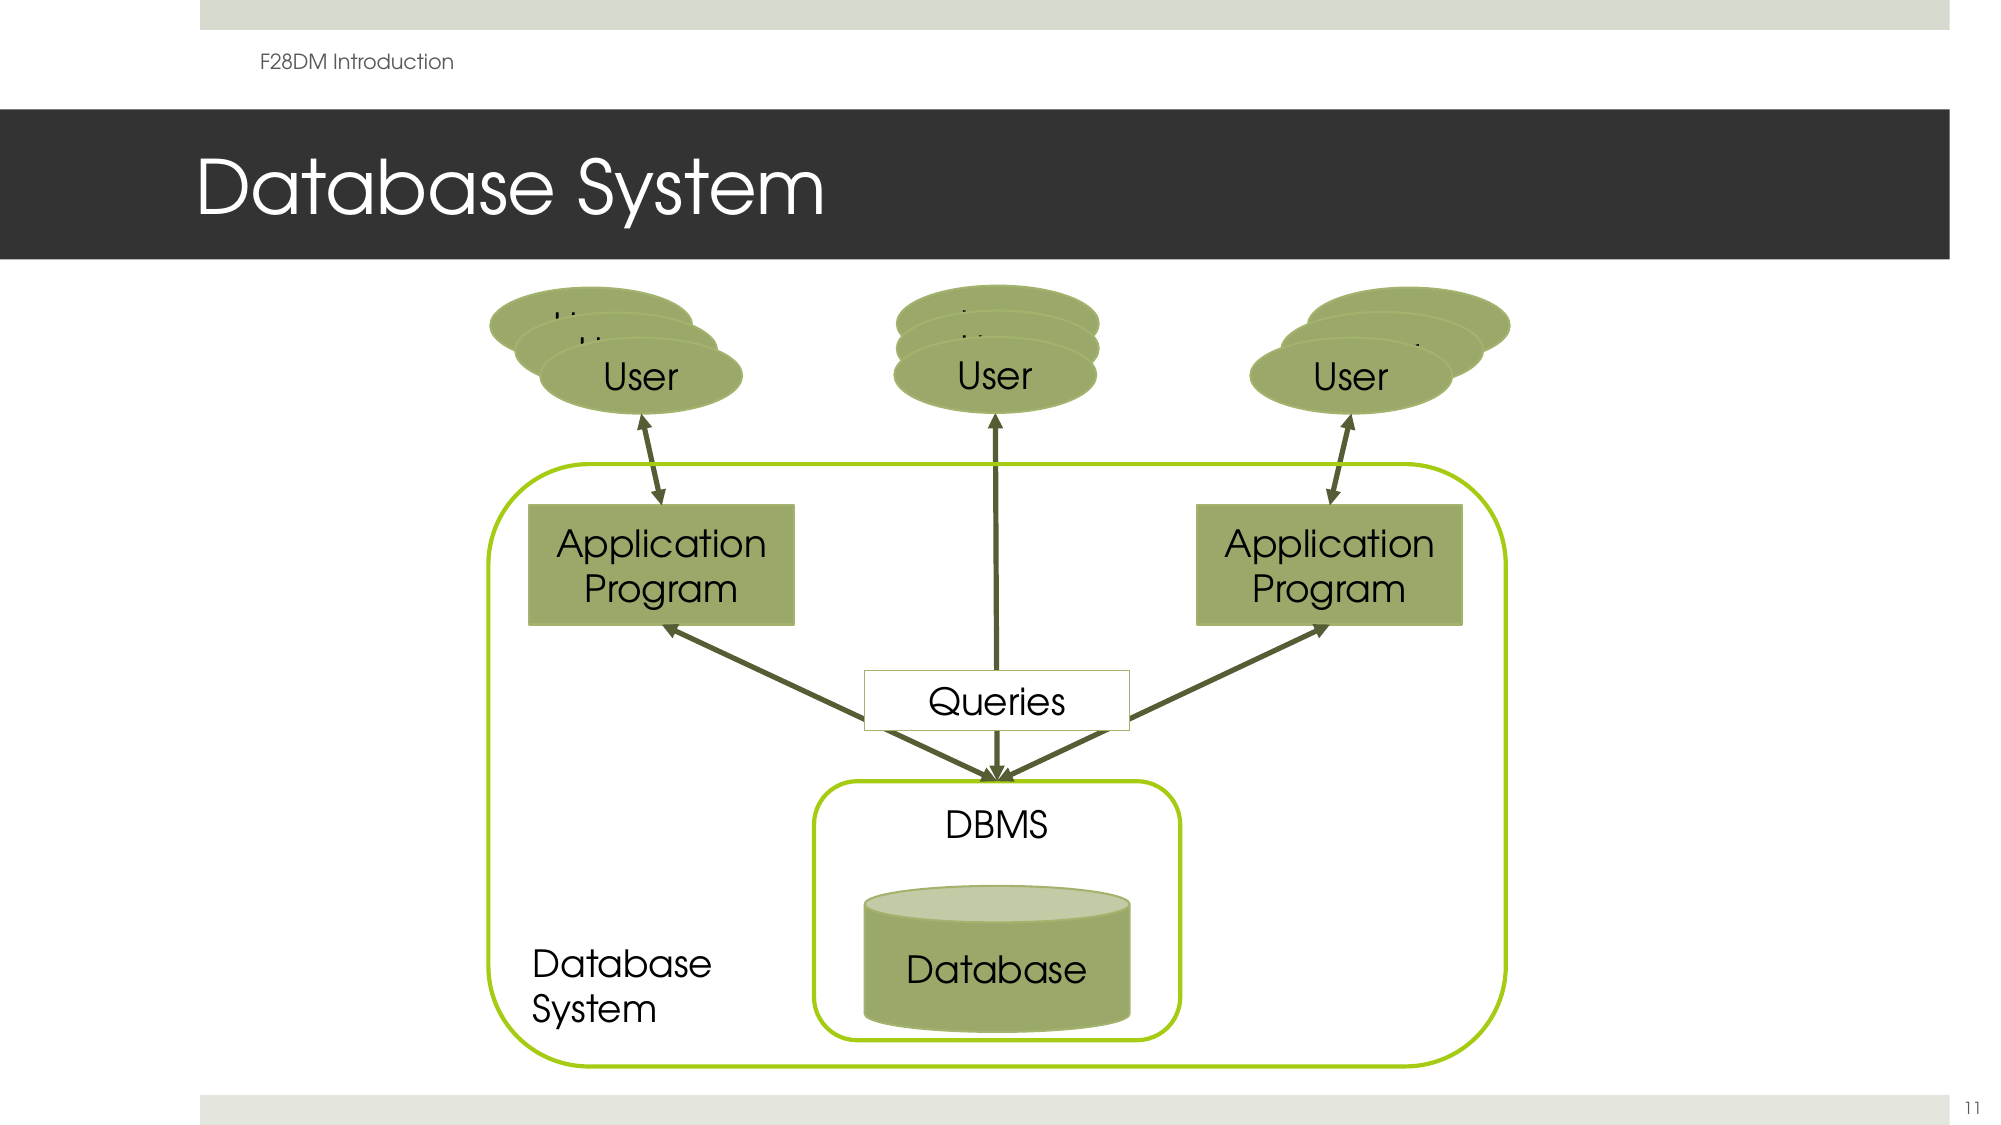

F28DM Introduction

# Database System
User
User
User
User
User
User
User
User
User
Database
System
Application Program
Application Program
Queries
DBMS
Database
11